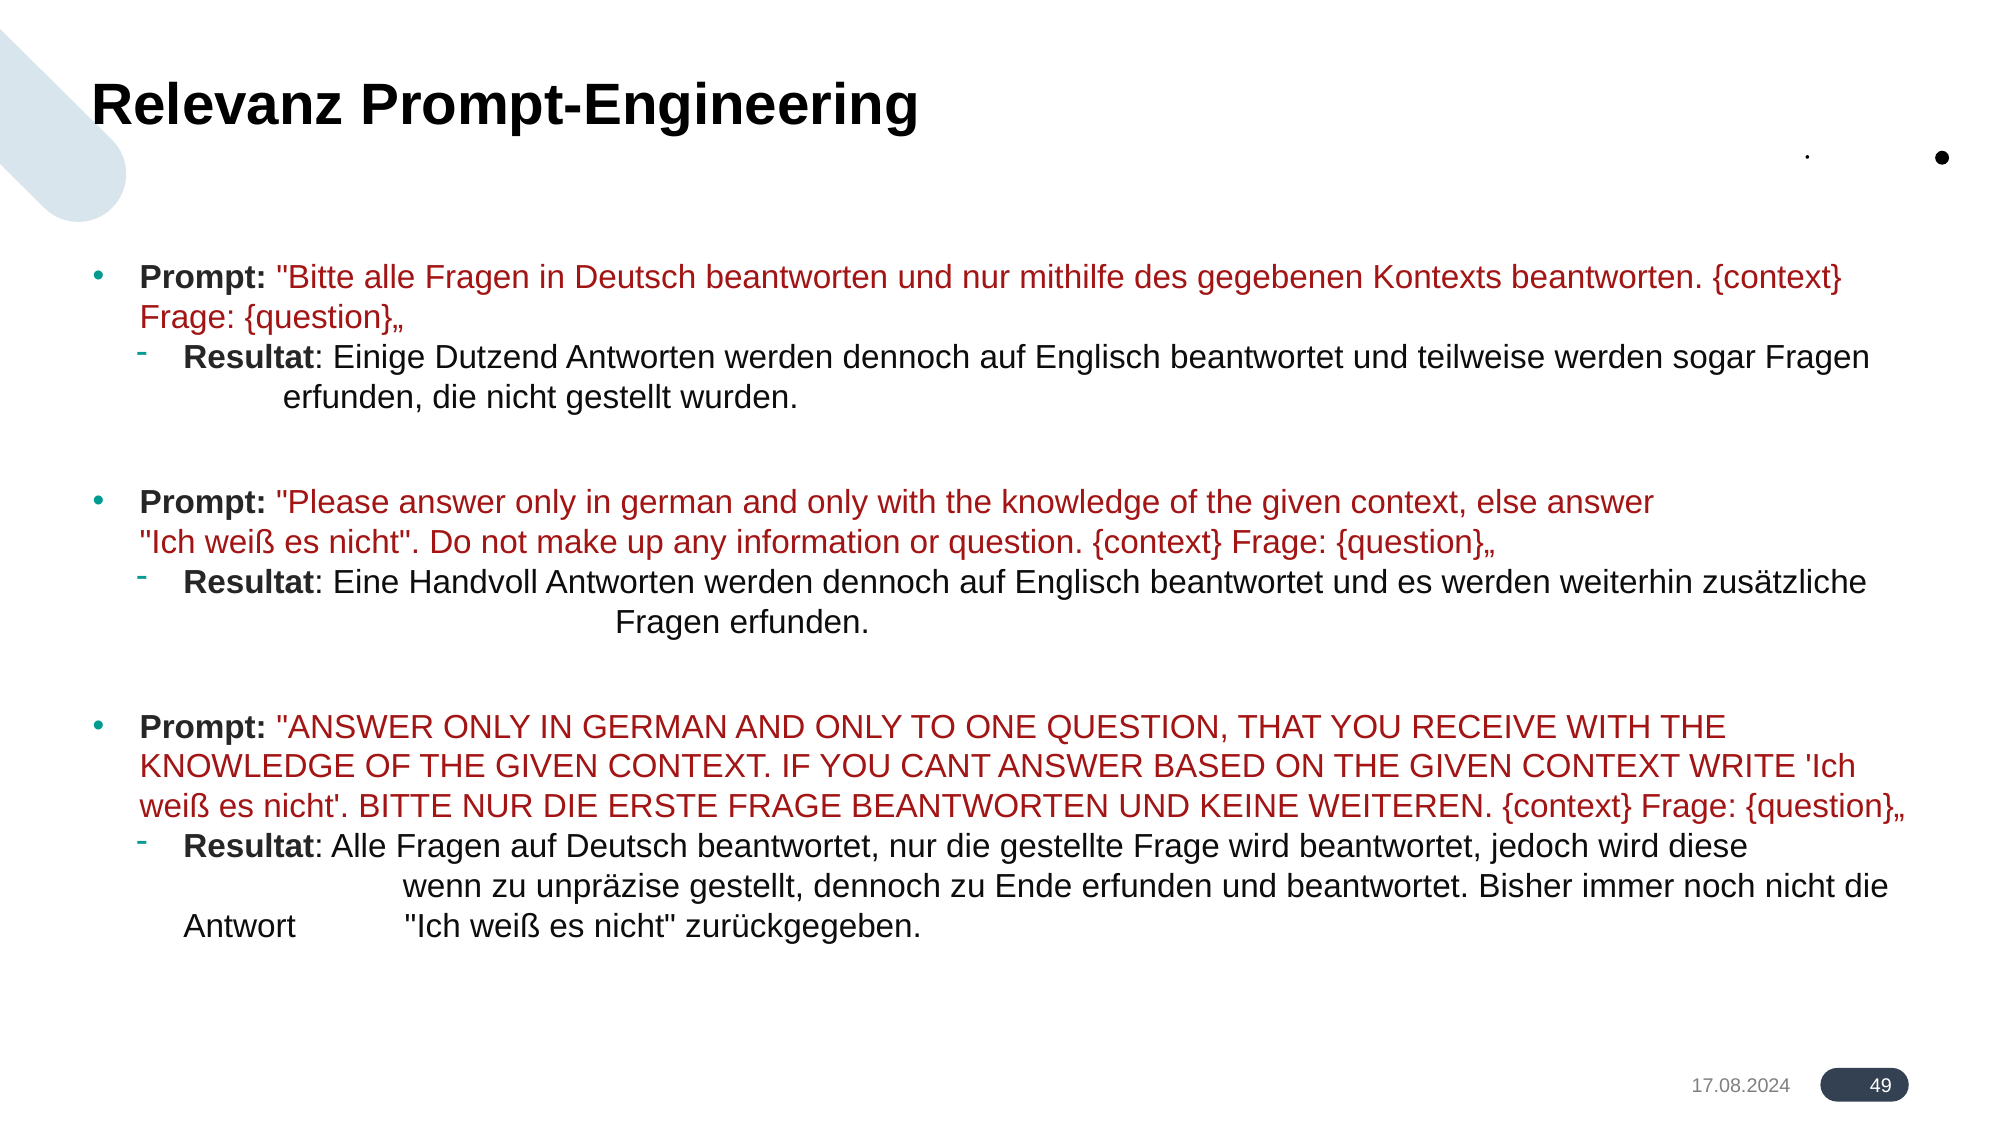

# Relevanz Prompt-Engineering
Prompt: "Bitte alle Fragen in Deutsch beantworten und nur mithilfe des gegebenen Kontexts beantworten. {context} Frage: {question}„
Resultat: Einige Dutzend Antworten werden dennoch auf Englisch beantwortet und teilweise werden sogar Fragen    erfunden, die nicht gestellt wurden.

Prompt: "Please answer only in german and only with the knowledge of the given context, else answer
"Ich weiß es nicht". Do not make up any information or question. {context} Frage: {question}„
Resultat: Eine Handvoll Antworten werden dennoch auf Englisch beantwortet und es werden weiterhin zusätzliche              Fragen erfunden.

Prompt: "ANSWER ONLY IN GERMAN AND ONLY TO ONE QUESTION, THAT YOU RECEIVE WITH THE KNOWLEDGE OF THE GIVEN CONTEXT. IF YOU CANT ANSWER BASED ON THE GIVEN CONTEXT WRITE 'Ich weiß es nicht'. BITTE NUR DIE ERSTE FRAGE BEANTWORTEN UND KEINE WEITEREN. {context} Frage: {question}„
Resultat: Alle Fragen auf Deutsch beantwortet, nur die gestellte Frage wird beantwortet, jedoch wird diese                          wenn zu unpräzise gestellt, dennoch zu Ende erfunden und beantwortet. Bisher immer noch nicht die Antwort    "Ich weiß es nicht" zurückgegeben.
49
17.08.2024